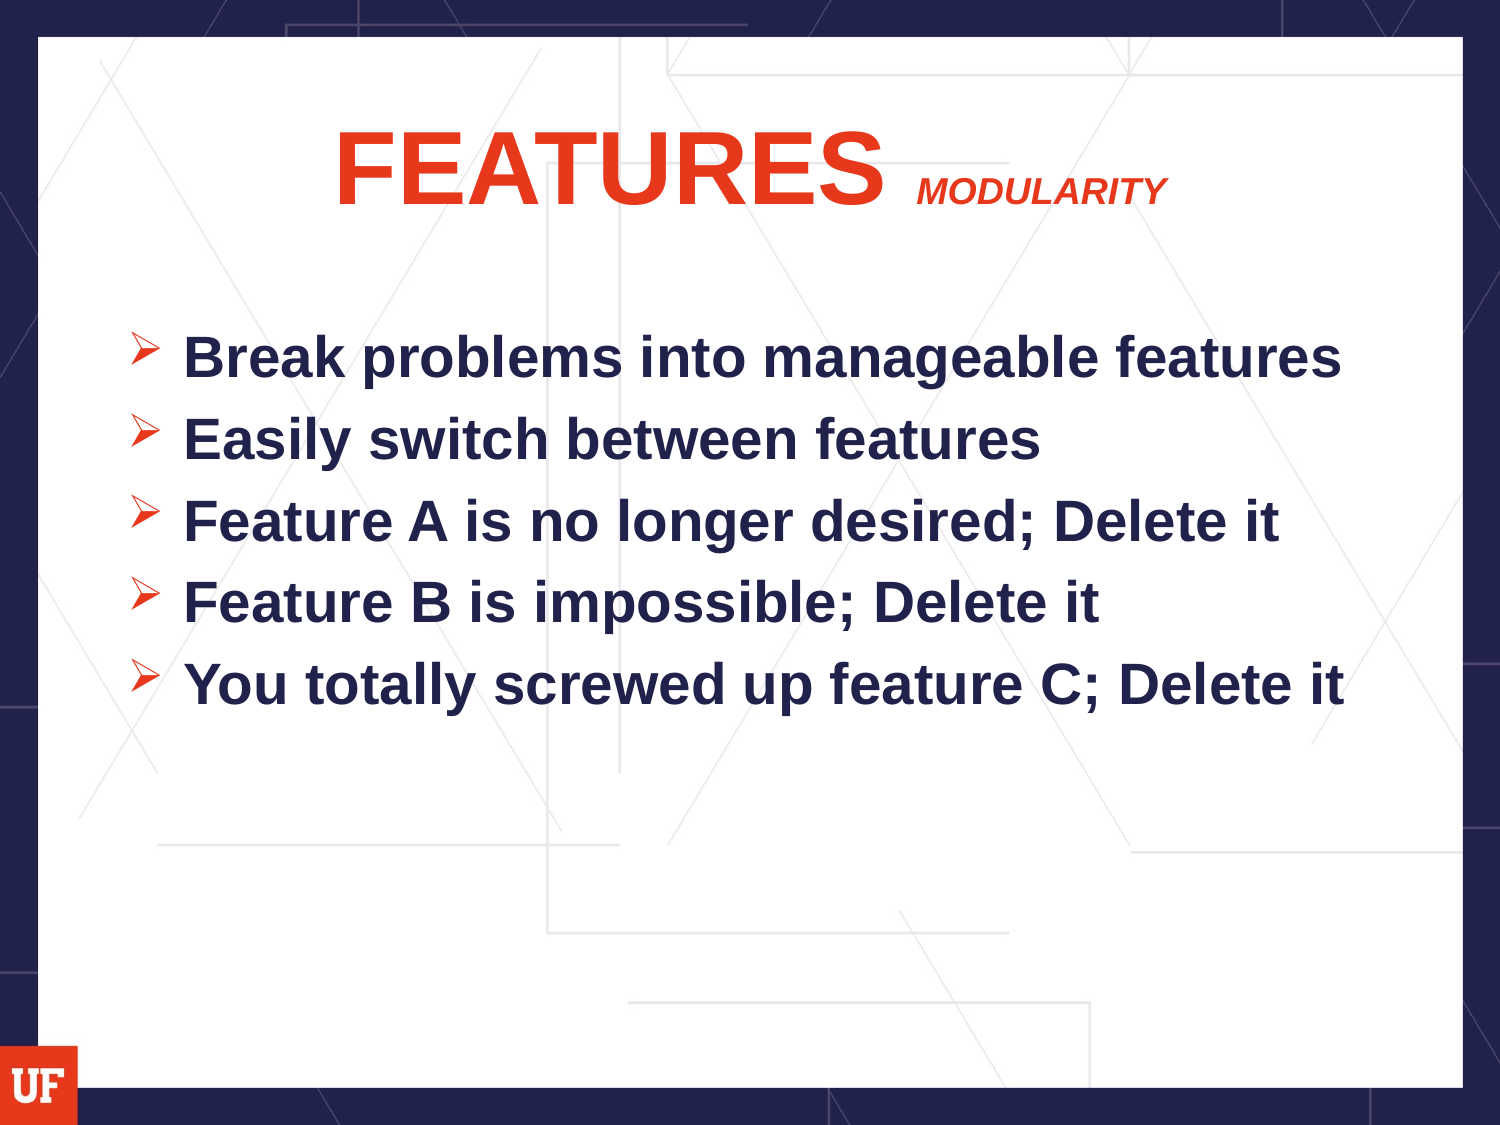

# FEATURES MODULARITY
Break problems into manageable features
Easily switch between features
Feature A is no longer desired; Delete it
Feature B is impossible; Delete it
You totally screwed up feature C; Delete it